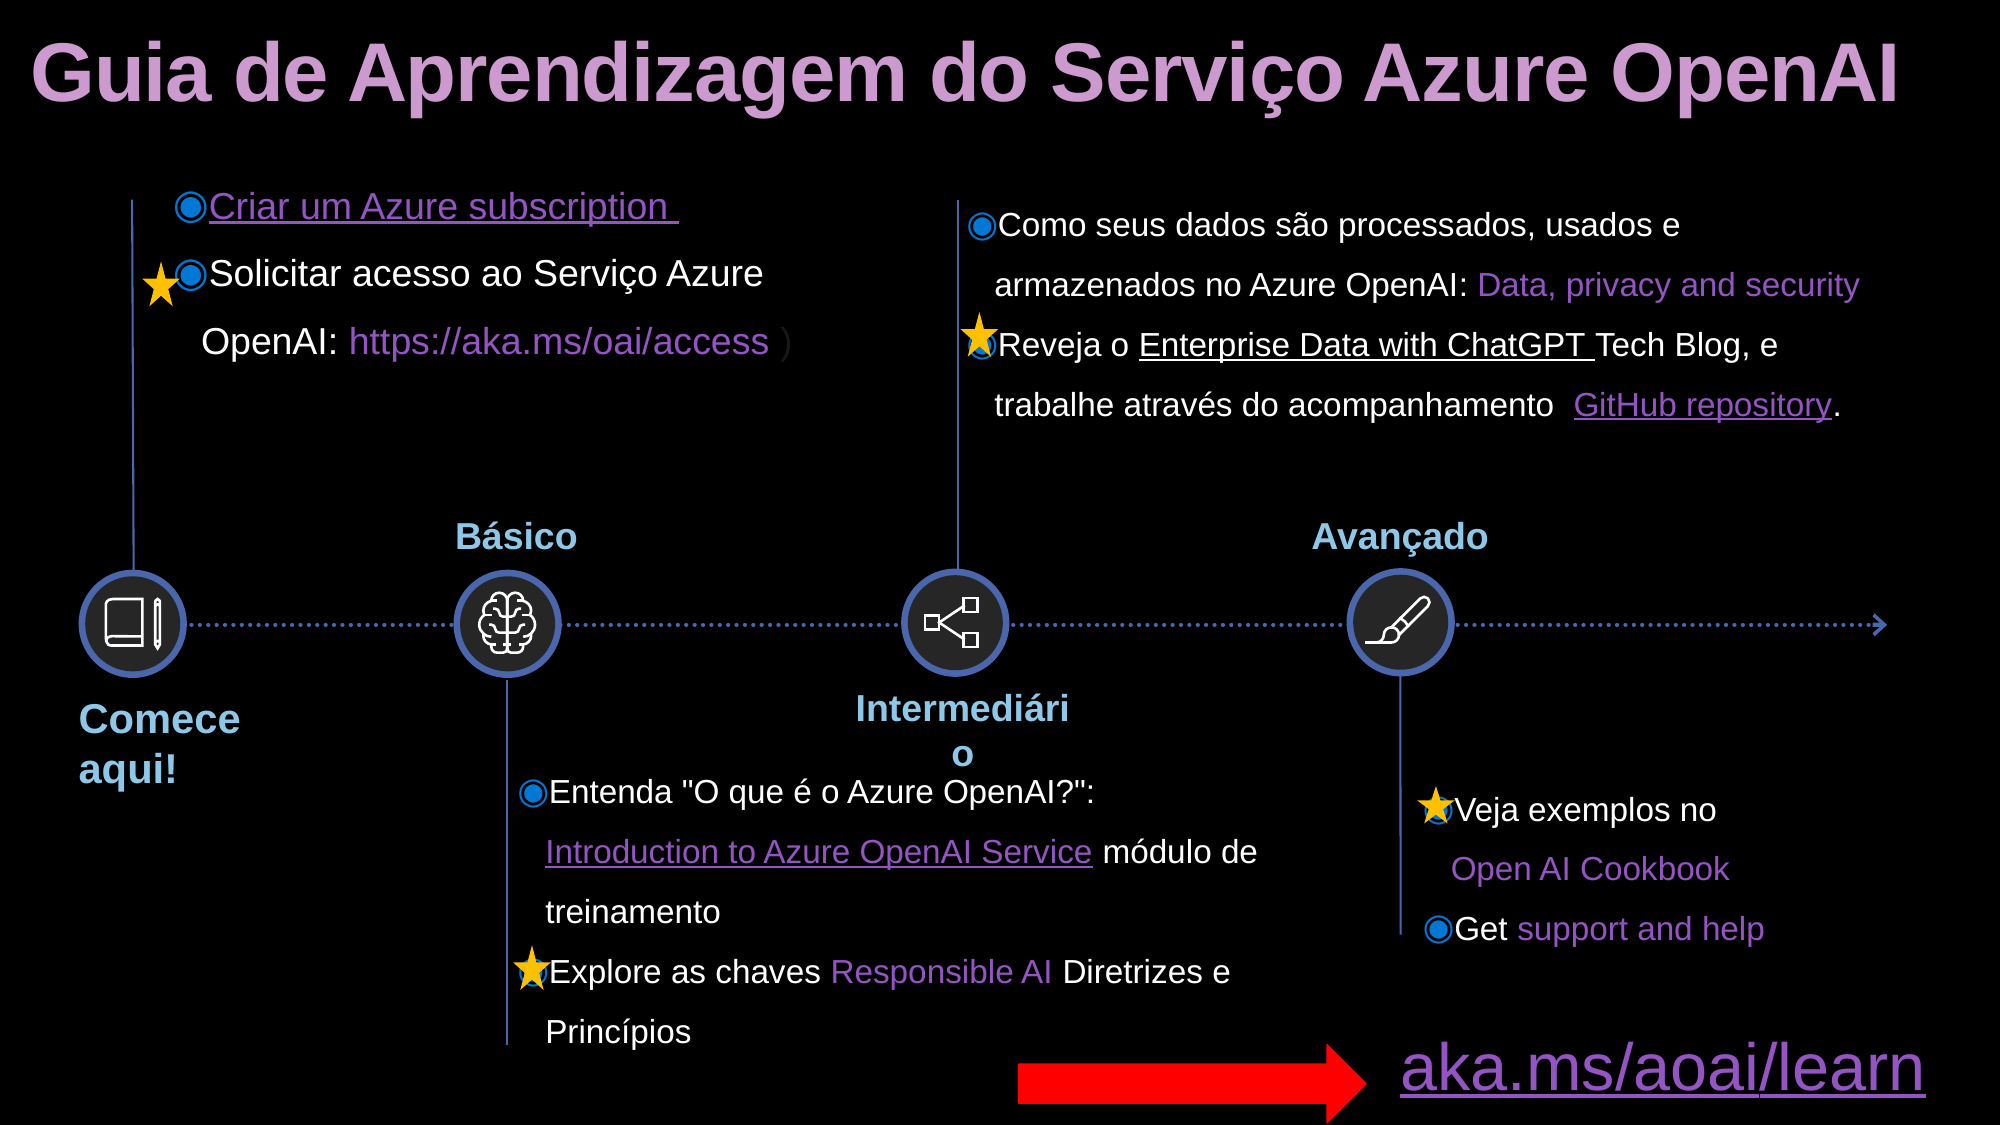

Guia de Aprendizagem do Serviço Azure OpenAI
Criar um Azure subscription
Solicitar acesso ao Serviço Azure OpenAI: https://aka.ms/oai/access )
Como seus dados são processados, usados e armazenados no Azure OpenAI: Data, privacy and security
Reveja o Enterprise Data with ChatGPT Tech Blog, e trabalhe através do acompanhamento  GitHub repository.

Básico
Avançado

Intermediário
Comece aqui!

Veja exemplos no Open AI Cookbook
Get support and help

Entenda "O que é o Azure OpenAI?": Introduction to Azure OpenAI Service módulo de treinamento
Explore as chaves Responsible AI Diretrizes e Princípios

aka.ms/aoai/learn